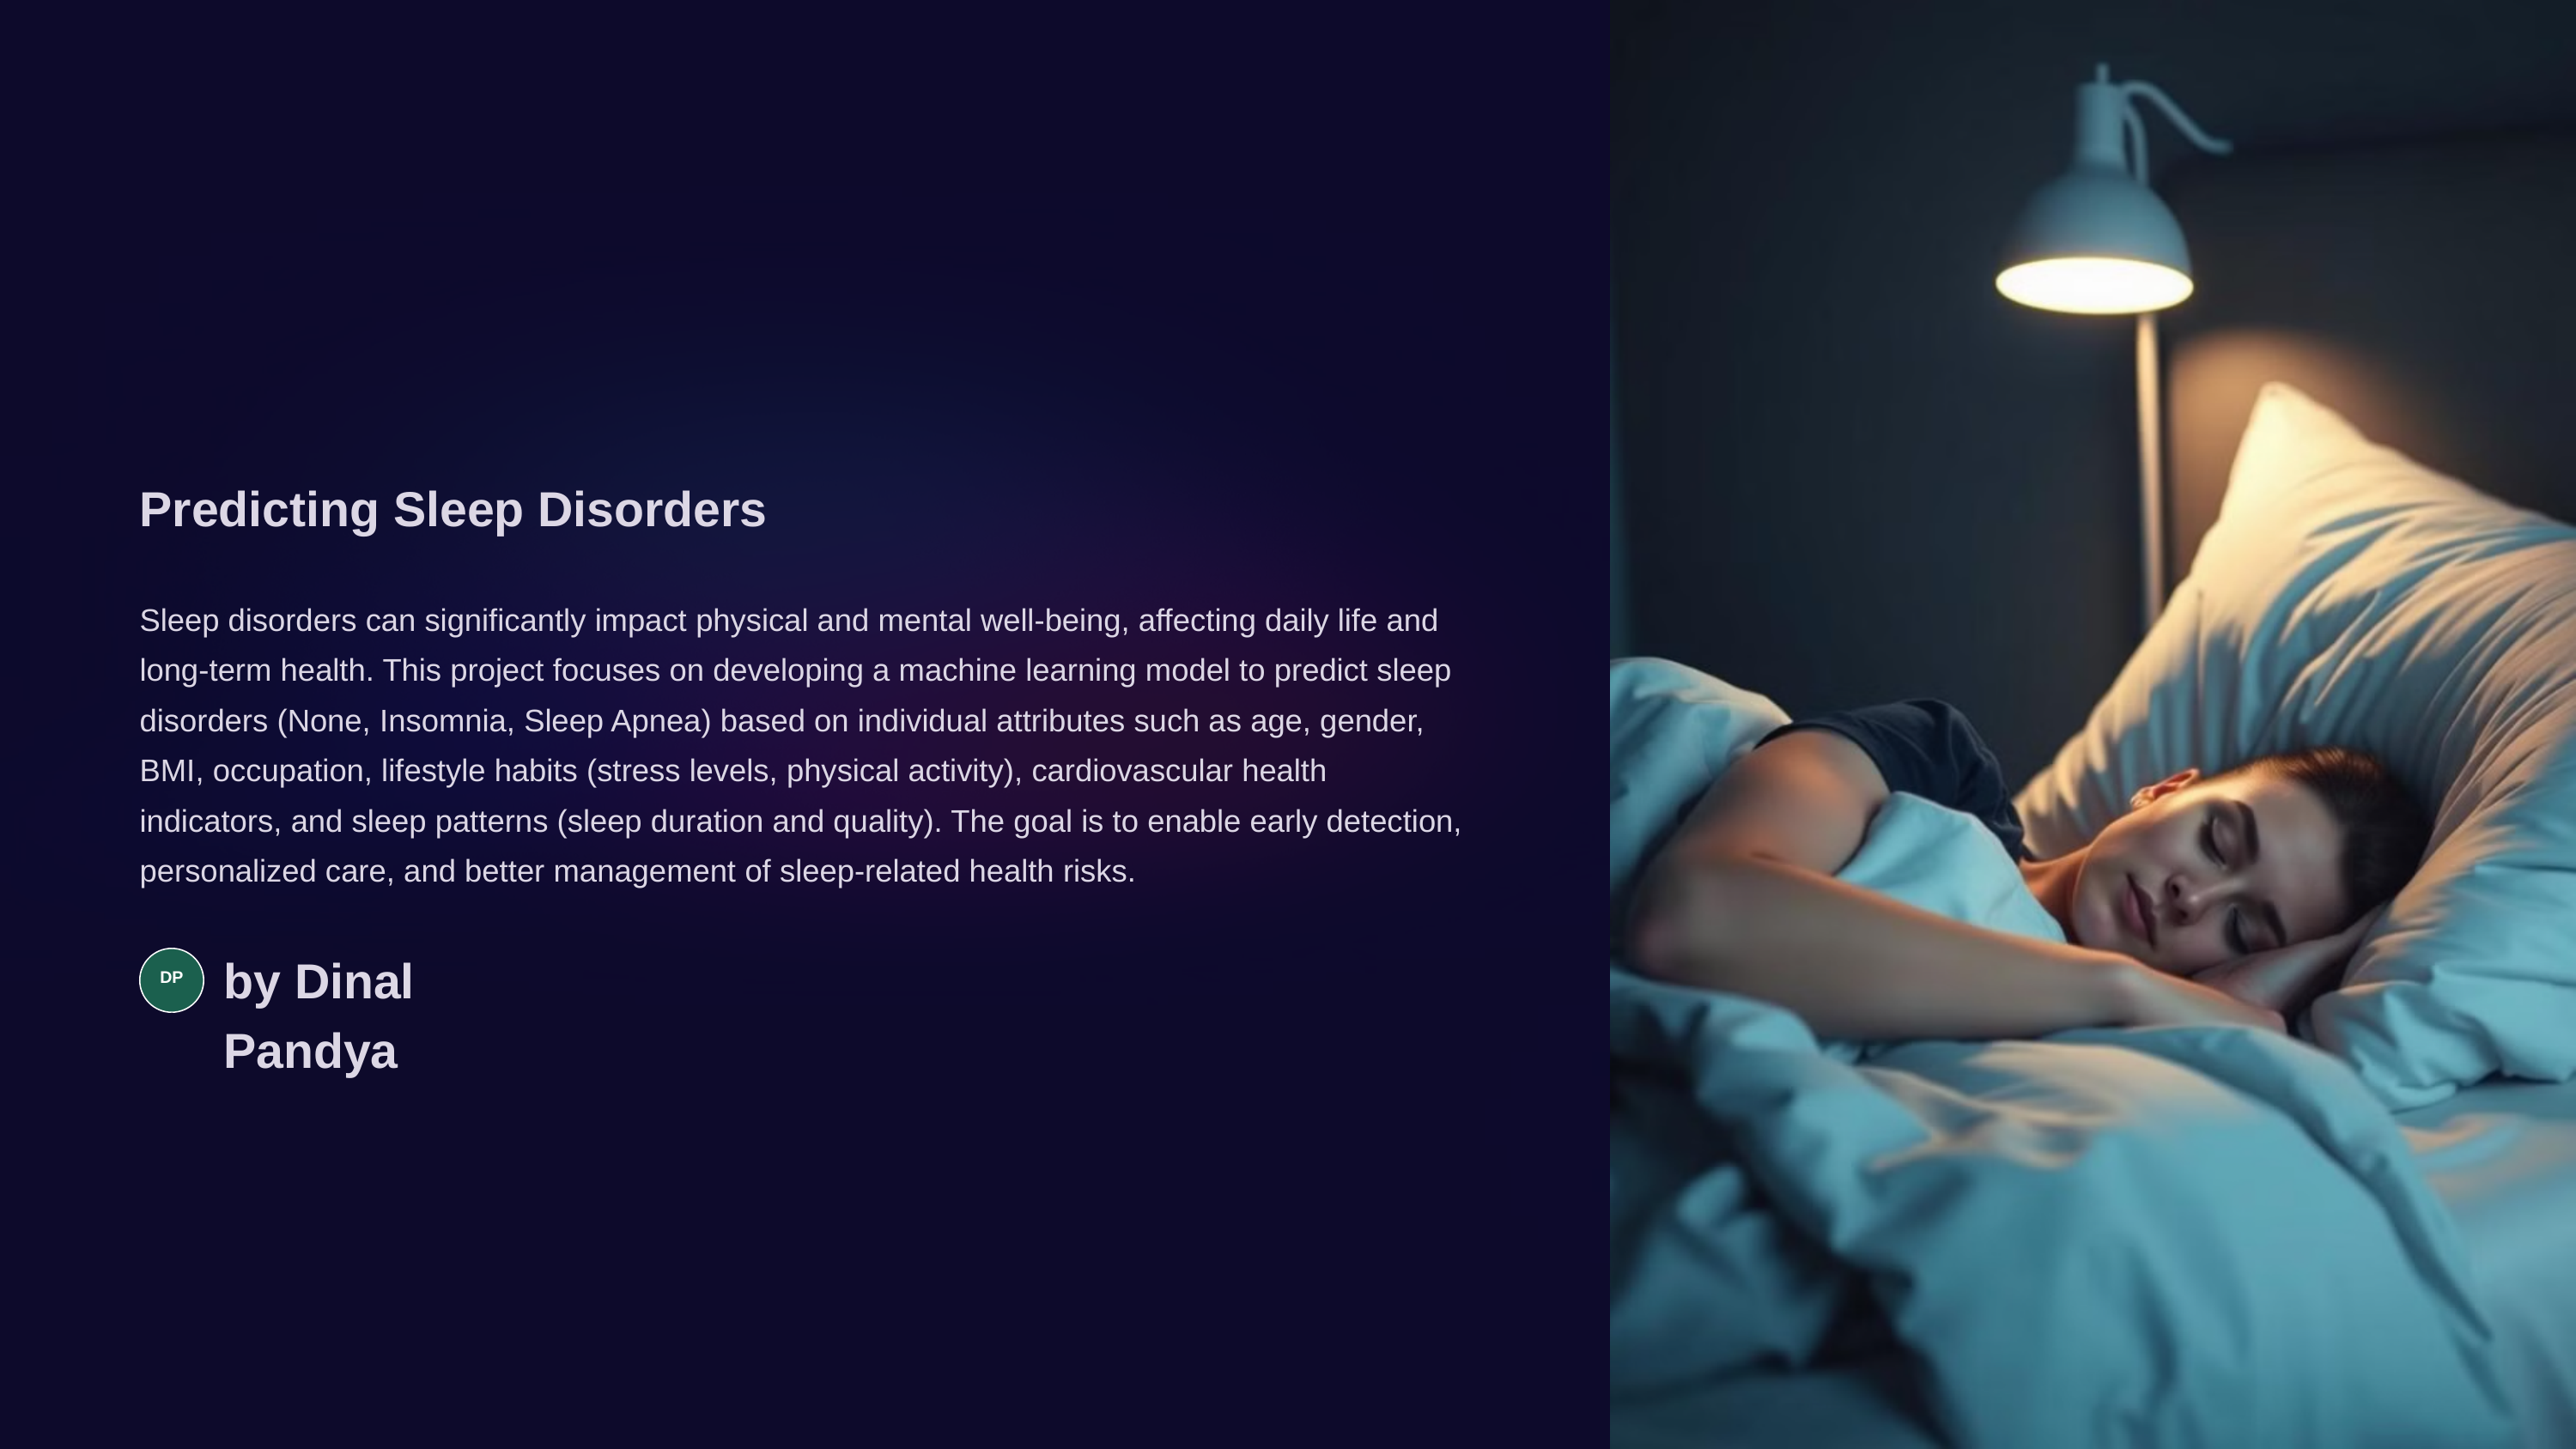

Predicting Sleep Disorders

Sleep disorders can significantly impact physical and mental well-being, affecting daily life and long-term health. This project focuses on developing a machine learning model to predict sleep disorders (None, Insomnia, Sleep Apnea) based on individual attributes such as age, gender, BMI, occupation, lifestyle habits (stress levels, physical activity), cardiovascular health indicators, and sleep patterns (sleep duration and quality). The goal is to enable early detection, personalized care, and better management of sleep-related health risks.

by Dinal Pandya

DP